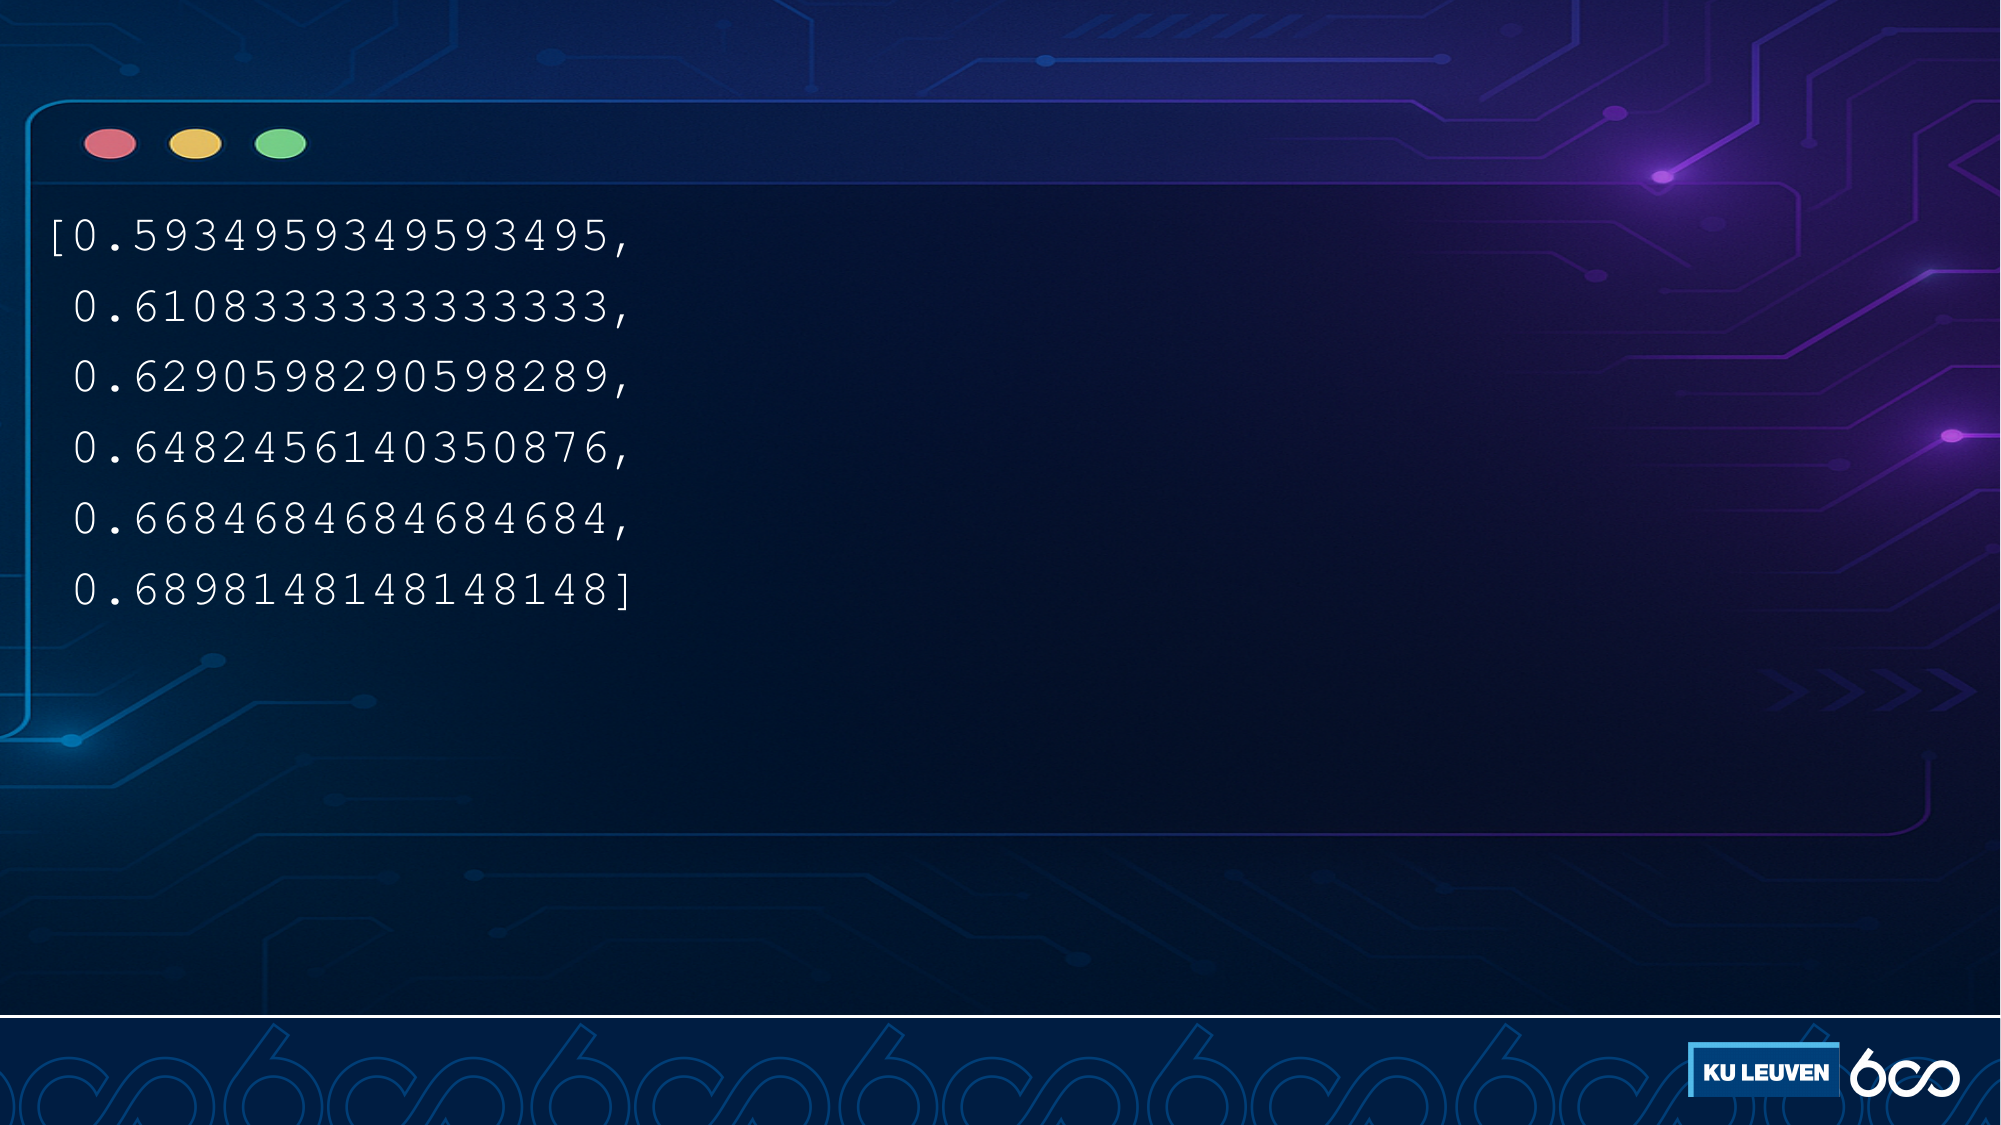

#
[0.5934959349593495,
 0.6108333333333333,
 0.6290598290598289,
 0.6482456140350876,
 0.6684684684684684,
 0.6898148148148148]